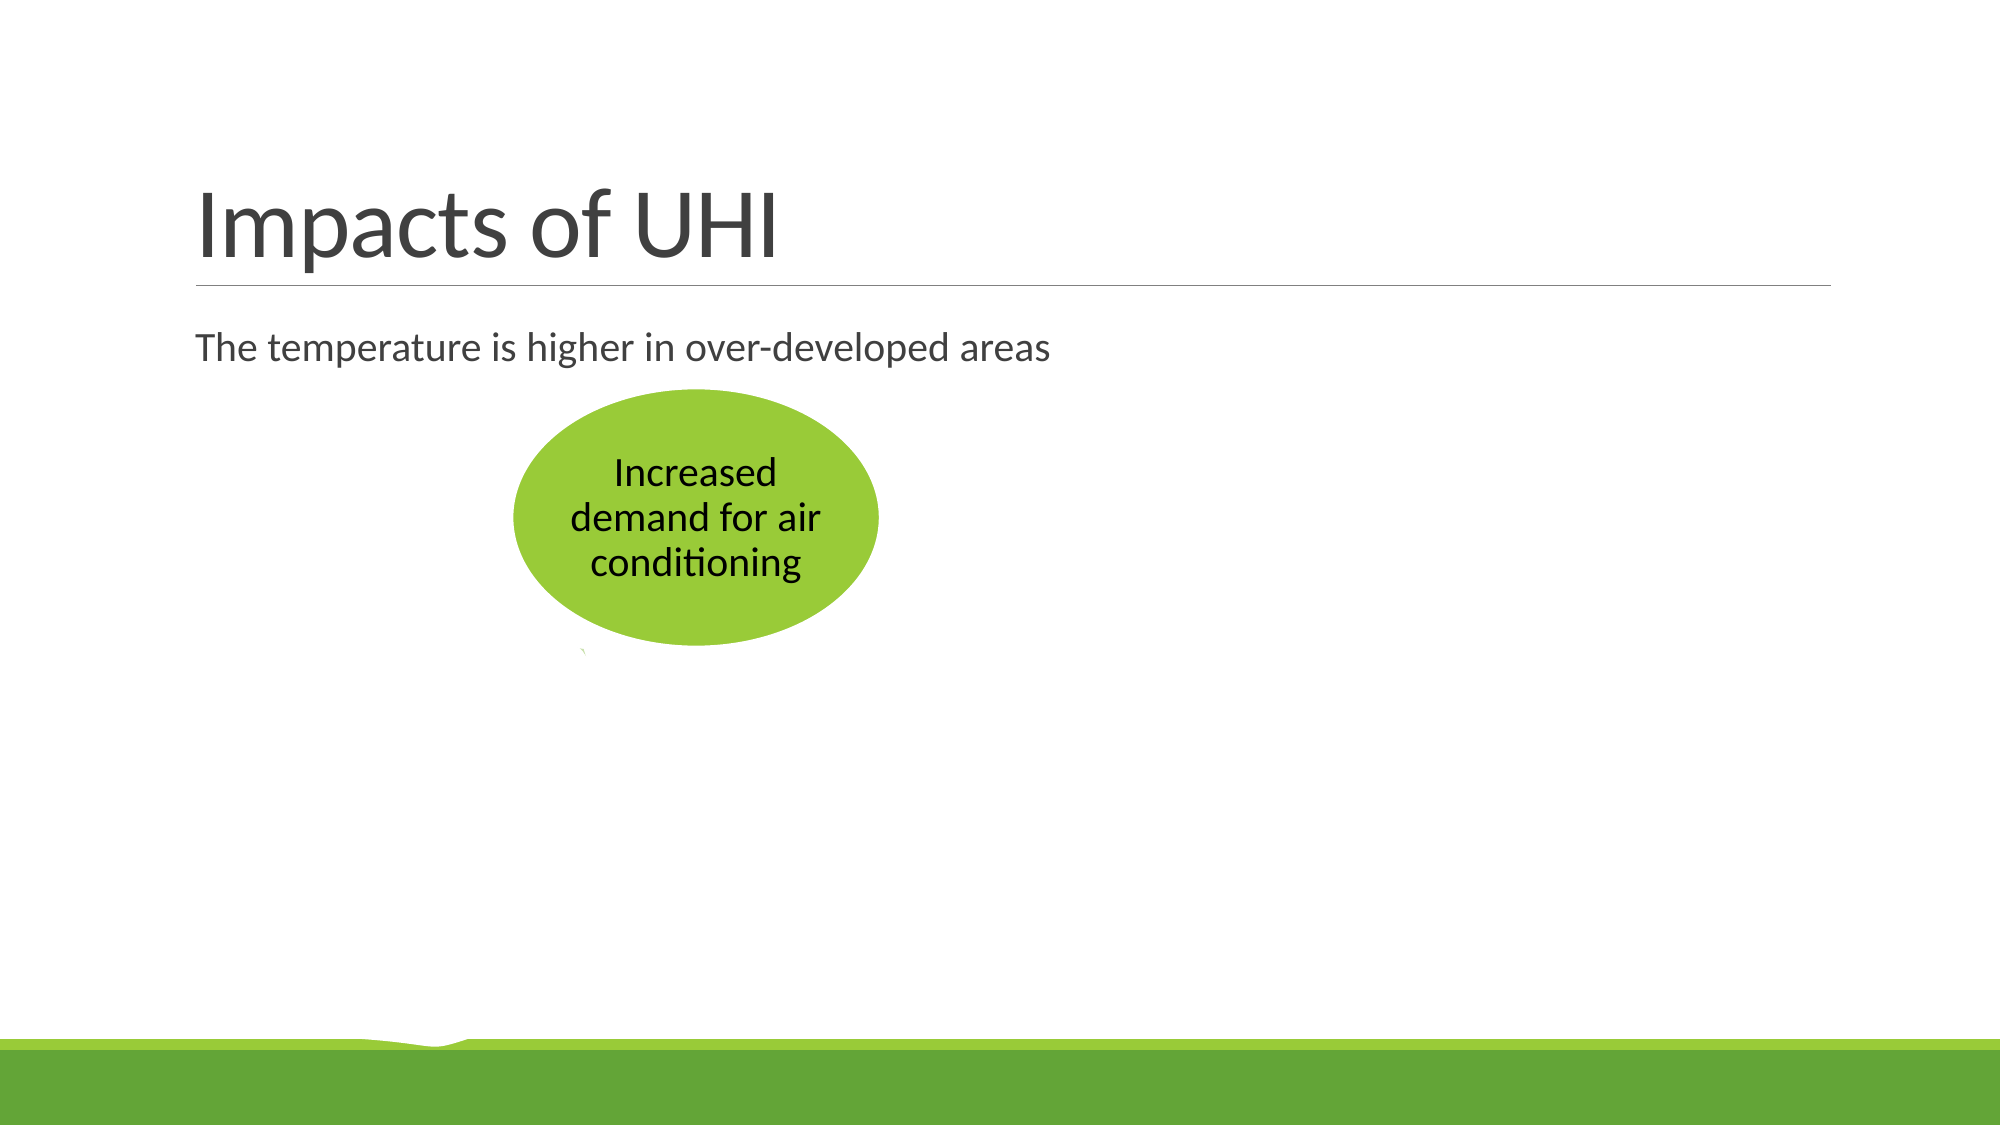

# Impacts of UHI
The temperature is higher in over-developed areas

Increased demand for air conditioning

Further heating, CO2 release

Thermal Comfort, Health & Environmental Quality drops

UHI Effect worsens